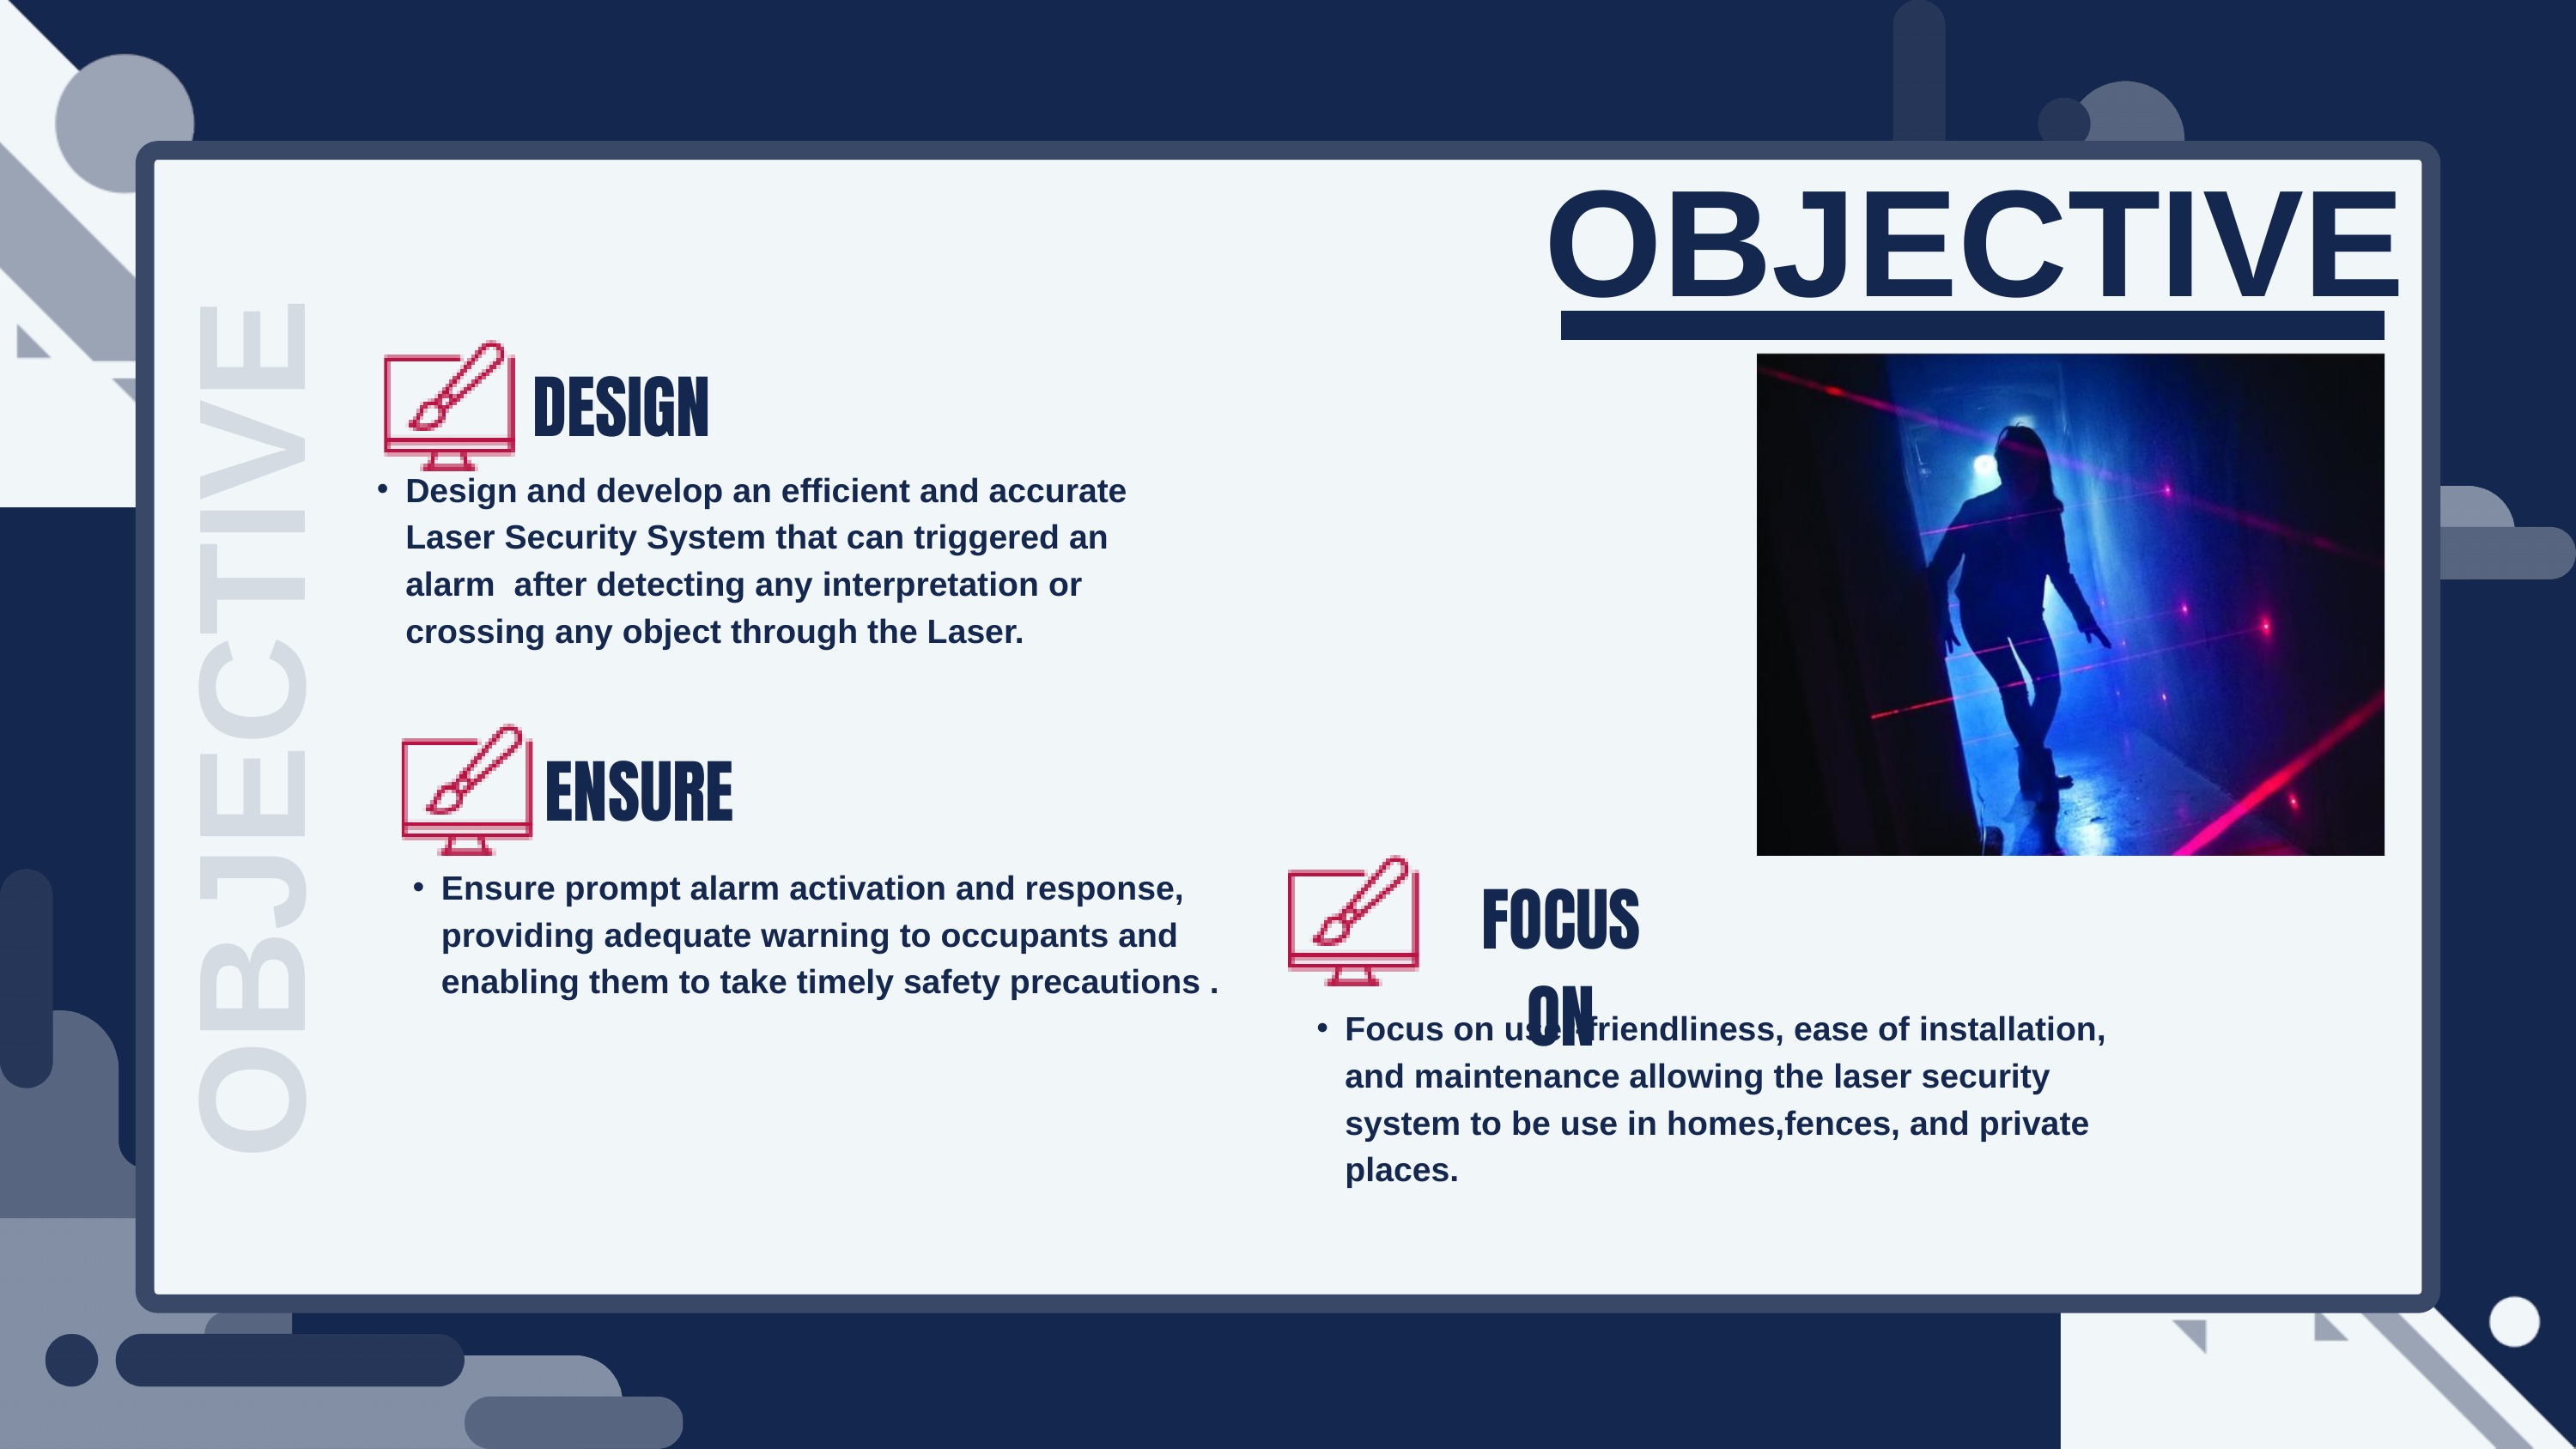

OBJECTIVE

DESIGN
Design and develop an efficient and accurate Laser Security System that can triggered an alarm  after detecting any interpretation or crossing any object through the Laser.
OBJECTIVE

ENSURE

Ensure prompt alarm activation and response, providing adequate warning to occupants and enabling them to take timely safety precautions .
FOCUS ON

Focus on user-friendliness, ease of installation, and maintenance allowing the laser security system to be use in homes,fences, and private places.